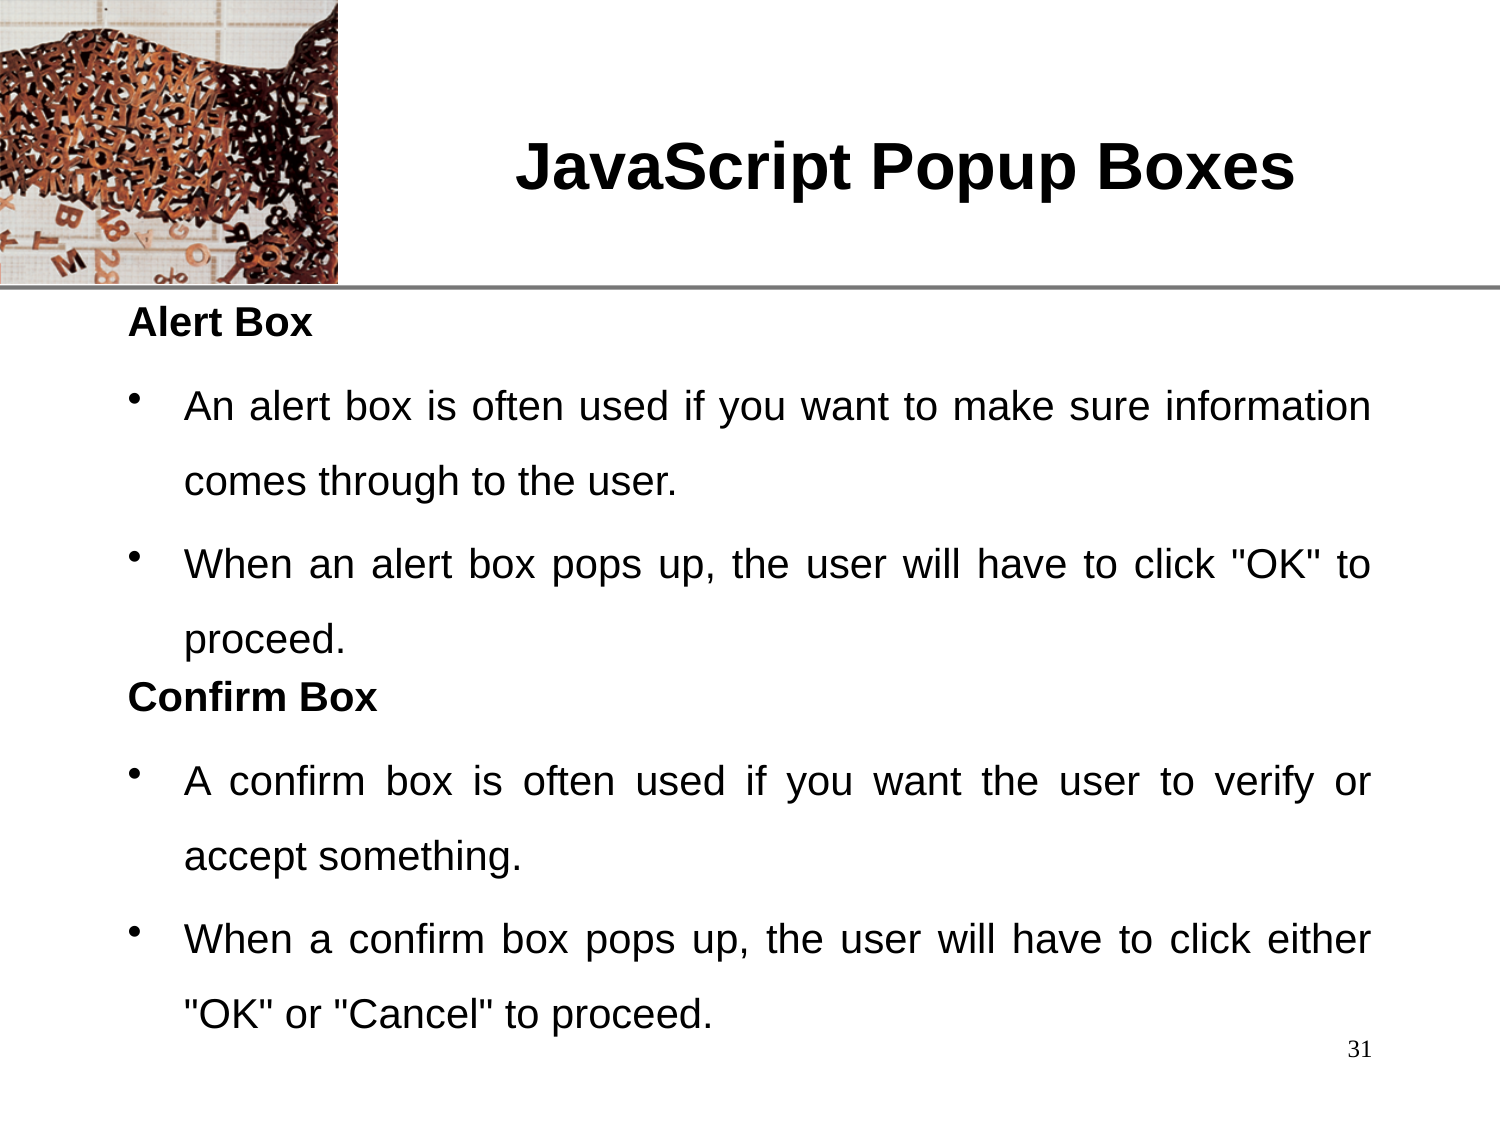

# JavaScript Popup Boxes
Alert Box
An alert box is often used if you want to make sure information comes through to the user.
When an alert box pops up, the user will have to click "OK" to proceed.
Confirm Box
A confirm box is often used if you want the user to verify or accept something.
When a confirm box pops up, the user will have to click either "OK" or "Cancel" to proceed.

31